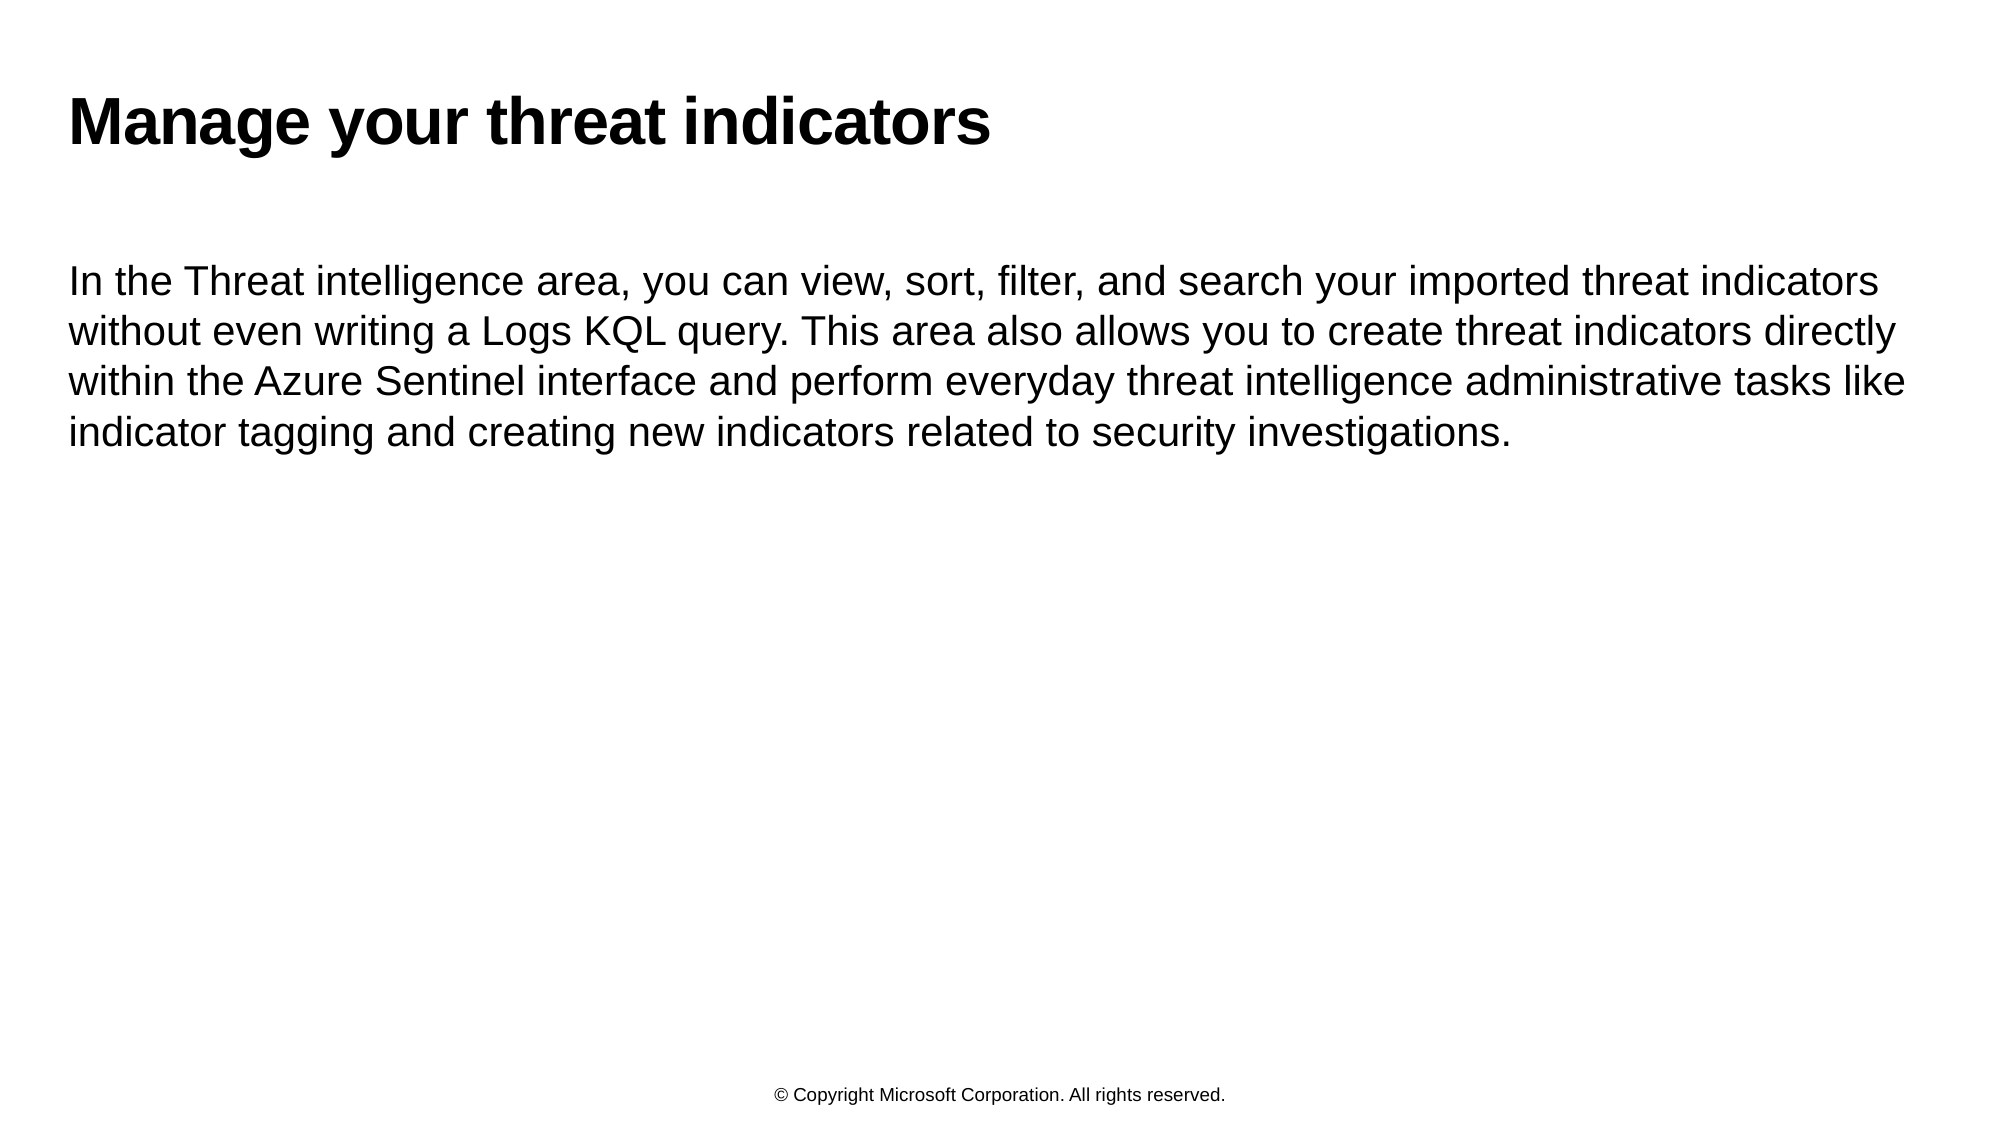

# Manage your threat indicators
In the Threat intelligence area, you can view, sort, filter, and search your imported threat indicators without even writing a Logs KQL query. This area also allows you to create threat indicators directly within the Azure Sentinel interface and perform everyday threat intelligence administrative tasks like indicator tagging and creating new indicators related to security investigations.